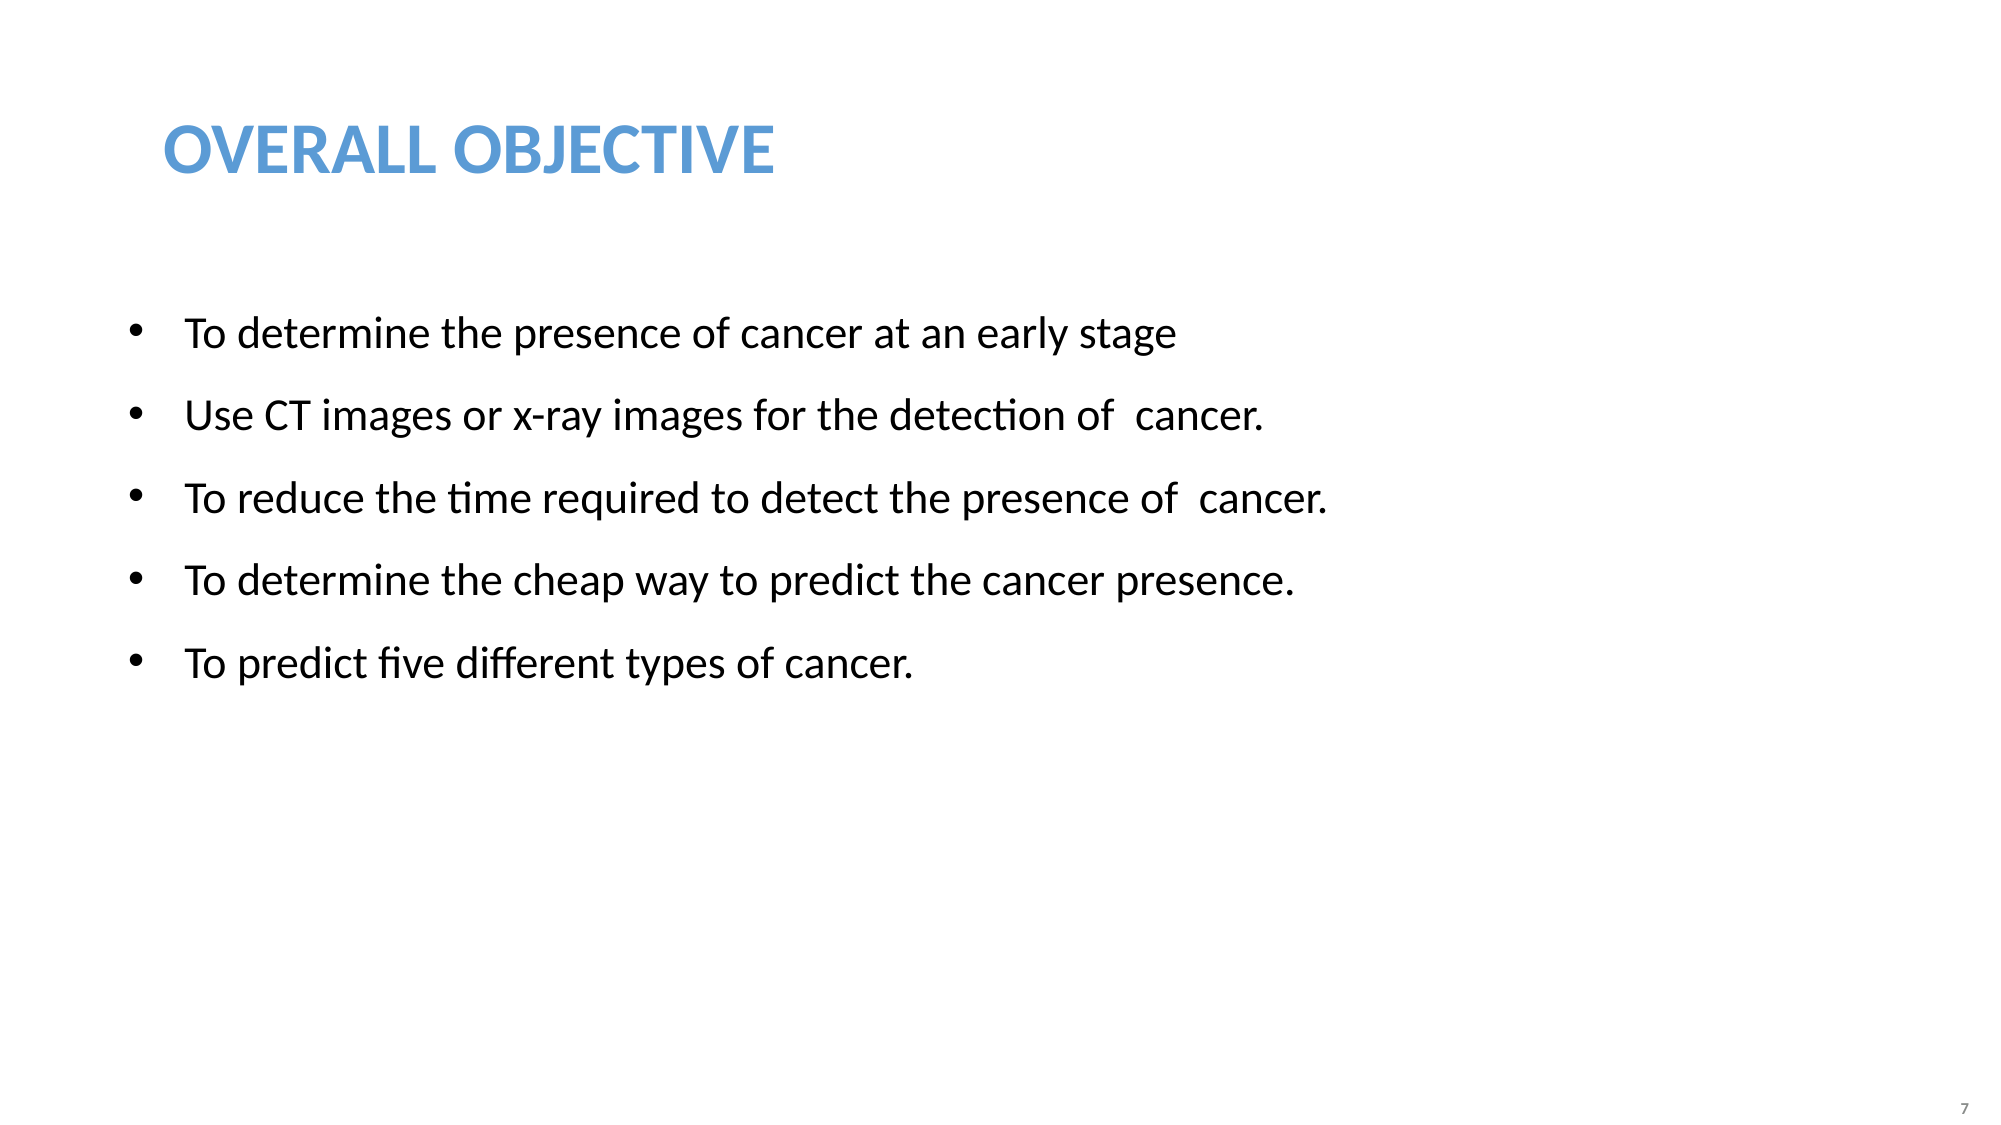

# OVERALL OBJECTIVE
To determine the presence of cancer at an early stage
Use CT images or x-ray images for the detection of  cancer.
To reduce the time required to detect the presence of  cancer.
To determine the cheap way to predict the cancer presence.
To predict five different types of cancer.